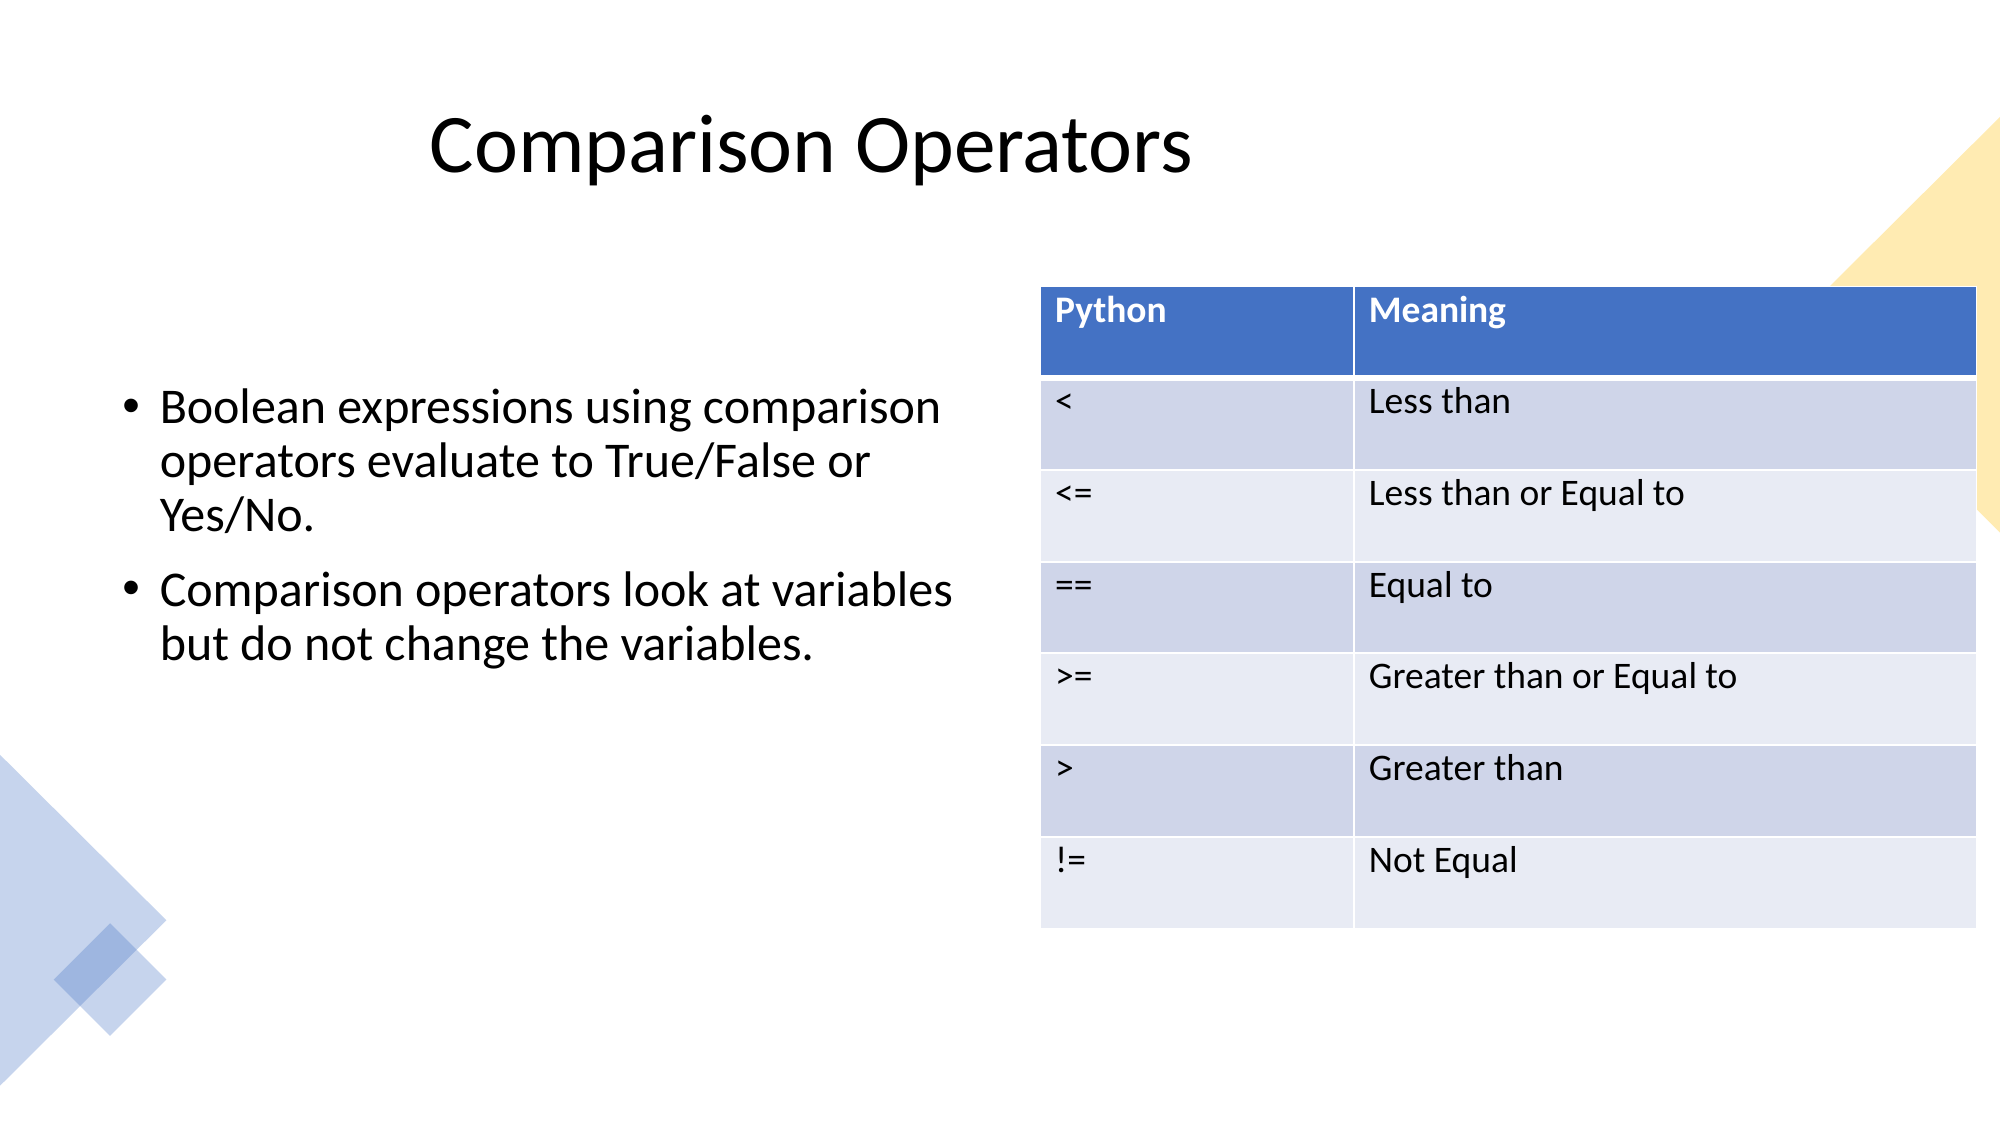

# Comparison Operators

| Python | Meaning |
| --- | --- |
| < | Less than |
| <= | Less than or Equal to |
| == | Equal to |
| >= | Greater than or Equal to |
| > | Greater than |
| != | Not Equal |

Boolean expressions using comparison operators evaluate to True/False or Yes/No.
Comparison operators look at variables but do not change the variables.